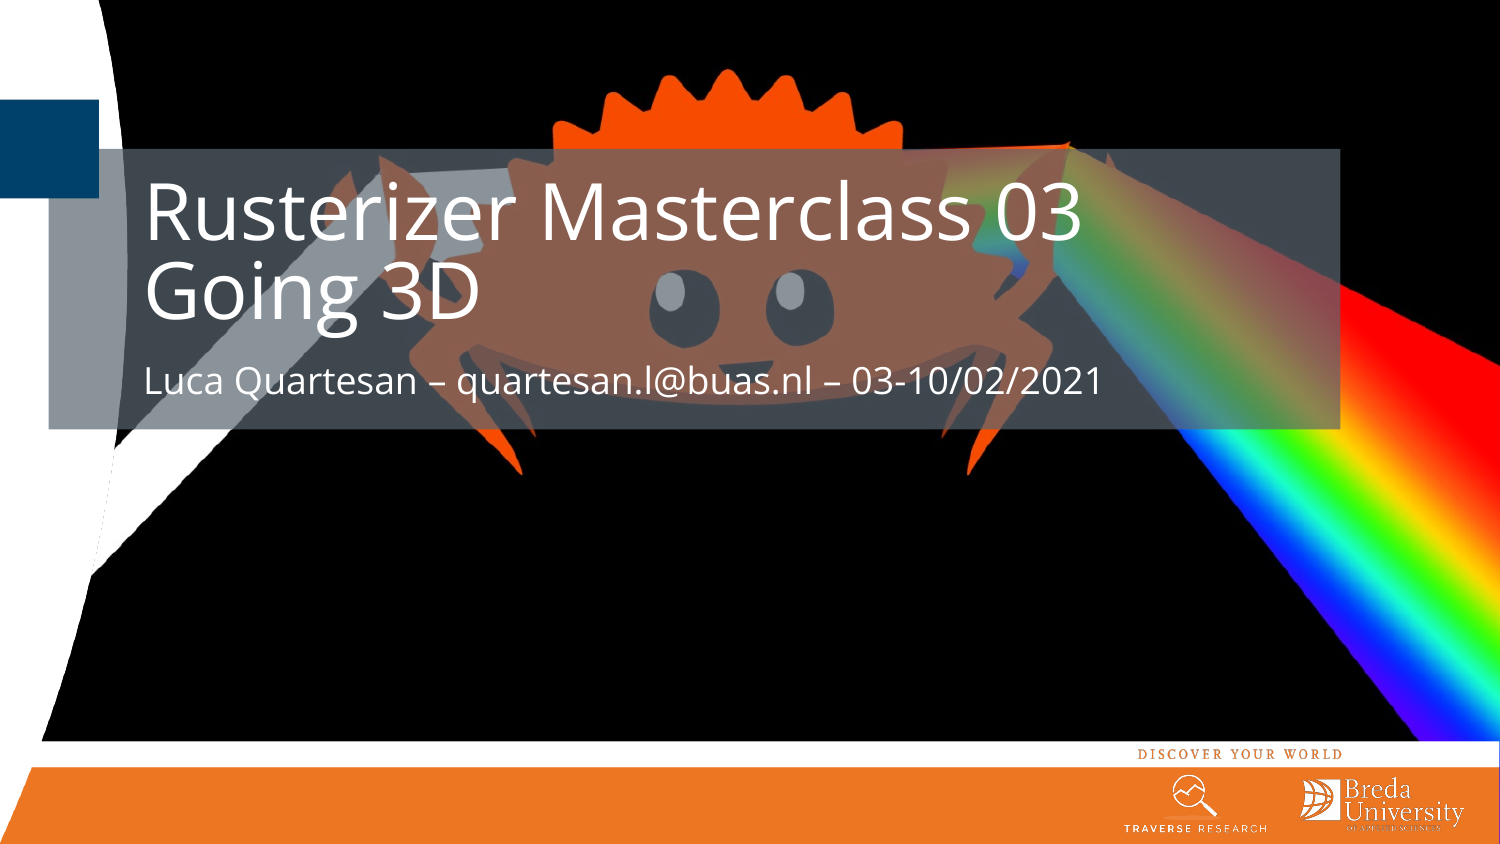

# Rusterizer Masterclass 03 Going 3D
Luca Quartesan – quartesan.l@buas.nl – 03-10/02/2021